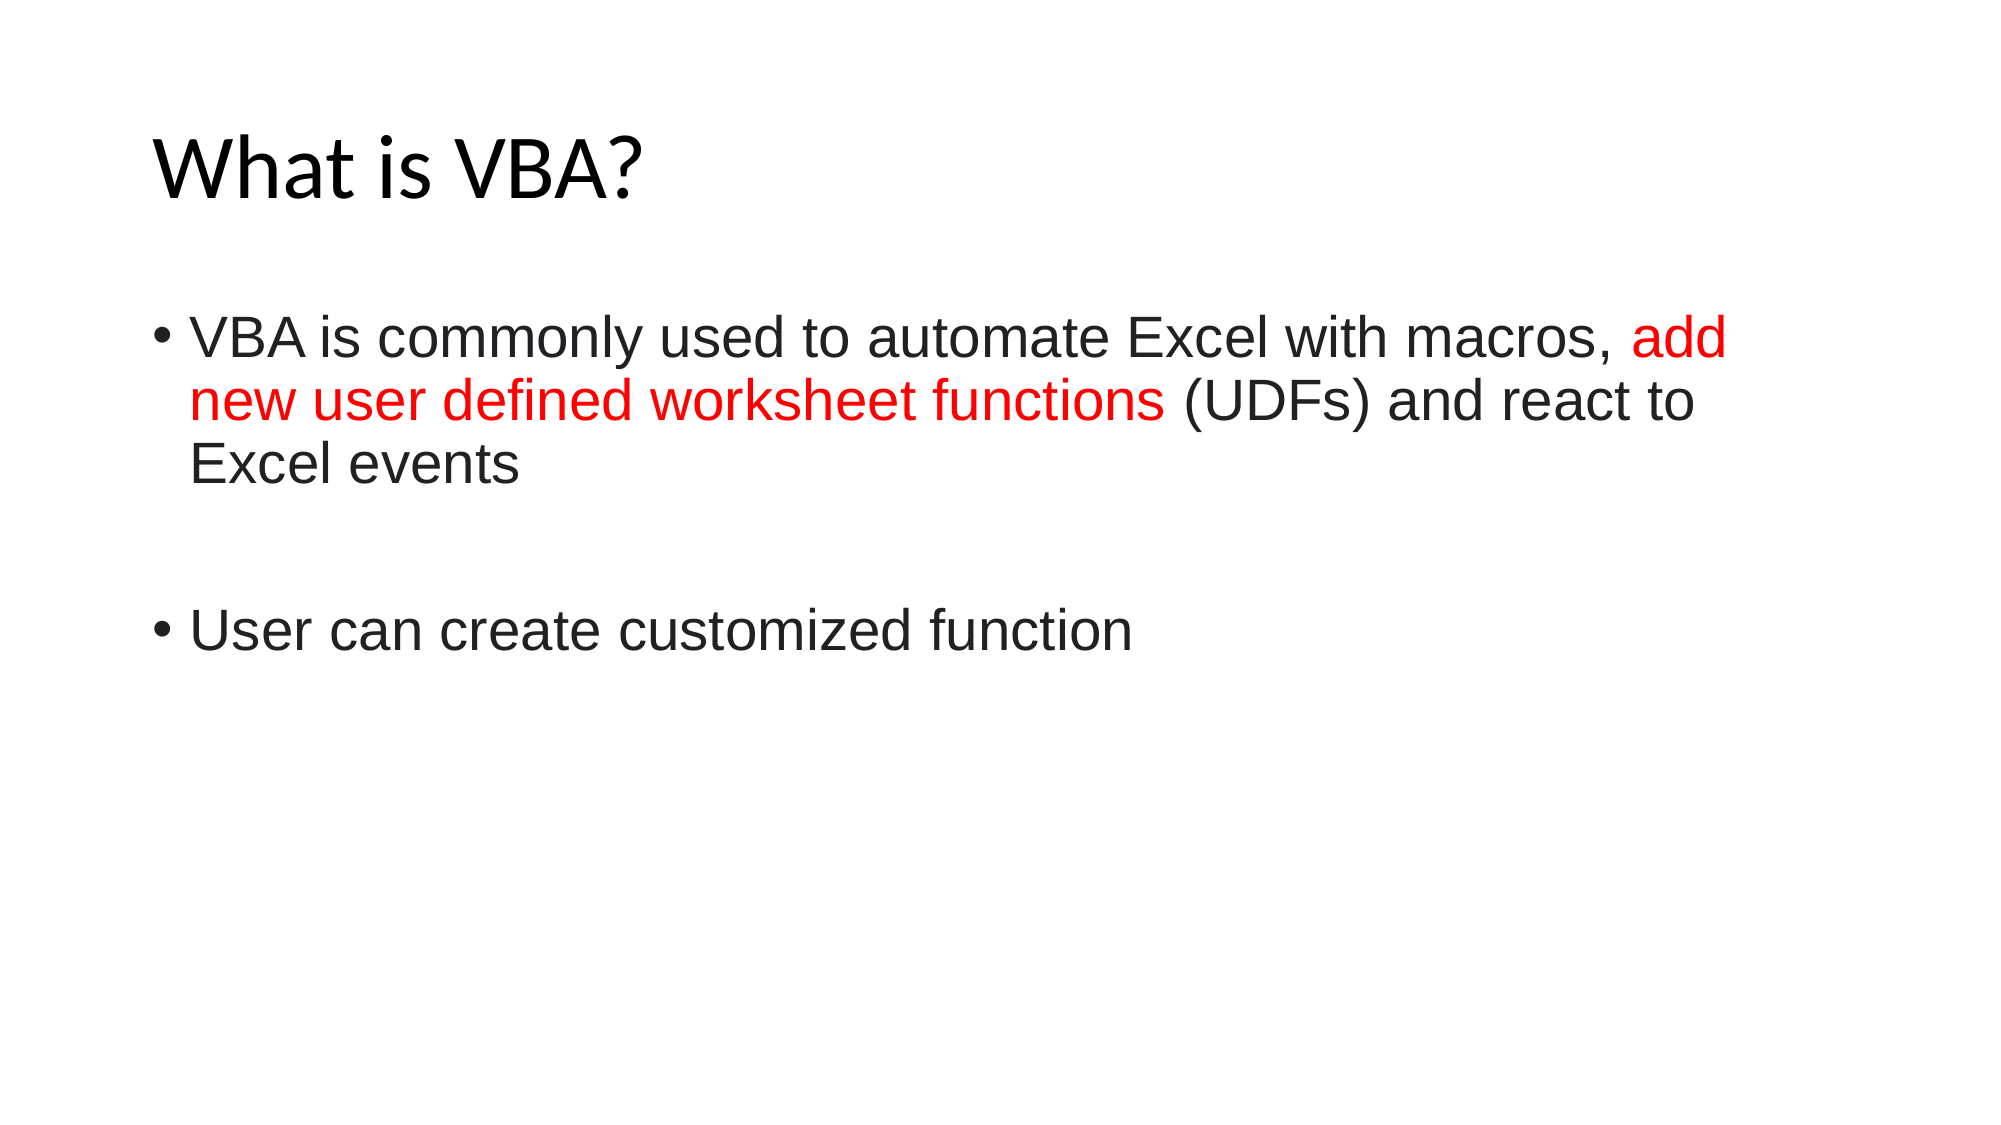

# What is VBA?
VBA is commonly used to automate Excel with macros, add new user defined worksheet functions (UDFs) and react to Excel events

User can create customized function